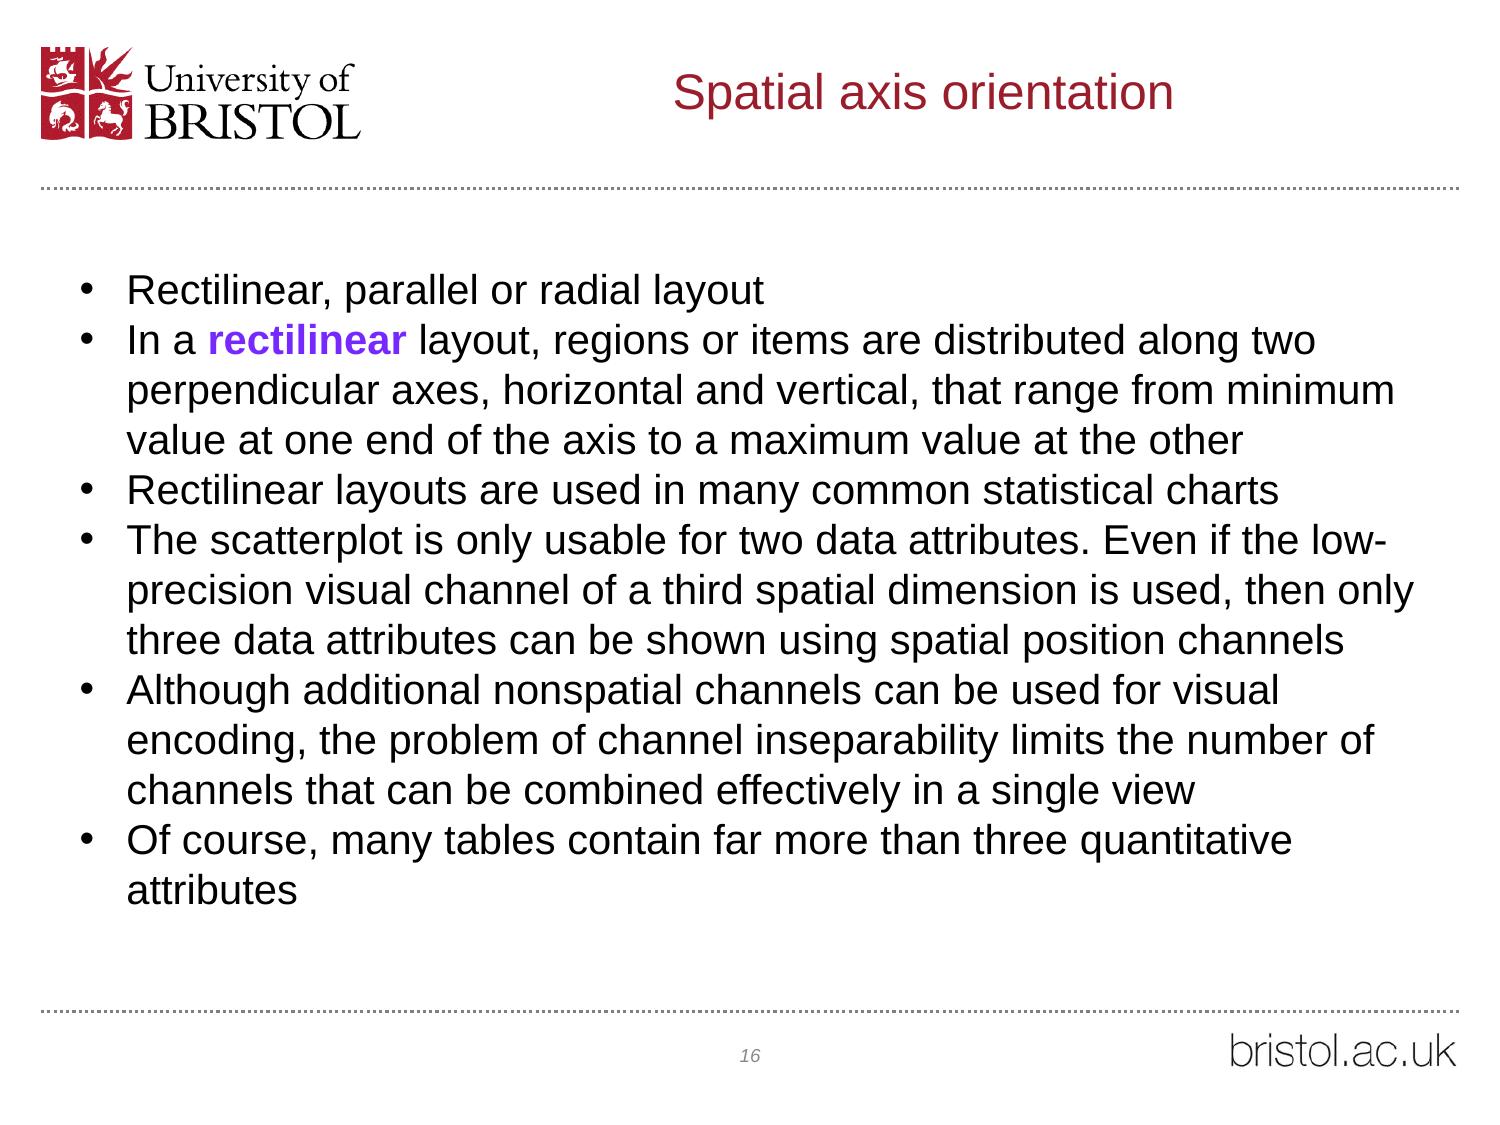

# Spatial axis orientation
Rectilinear, parallel or radial layout
In a rectilinear layout, regions or items are distributed along two perpendicular axes, horizontal and vertical, that range from minimum value at one end of the axis to a maximum value at the other
Rectilinear layouts are used in many common statistical charts
The scatterplot is only usable for two data attributes. Even if the low-precision visual channel of a third spatial dimension is used, then only three data attributes can be shown using spatial position channels
Although additional nonspatial channels can be used for visual encoding, the problem of channel inseparability limits the number of channels that can be combined effectively in a single view
Of course, many tables contain far more than three quantitative attributes
16